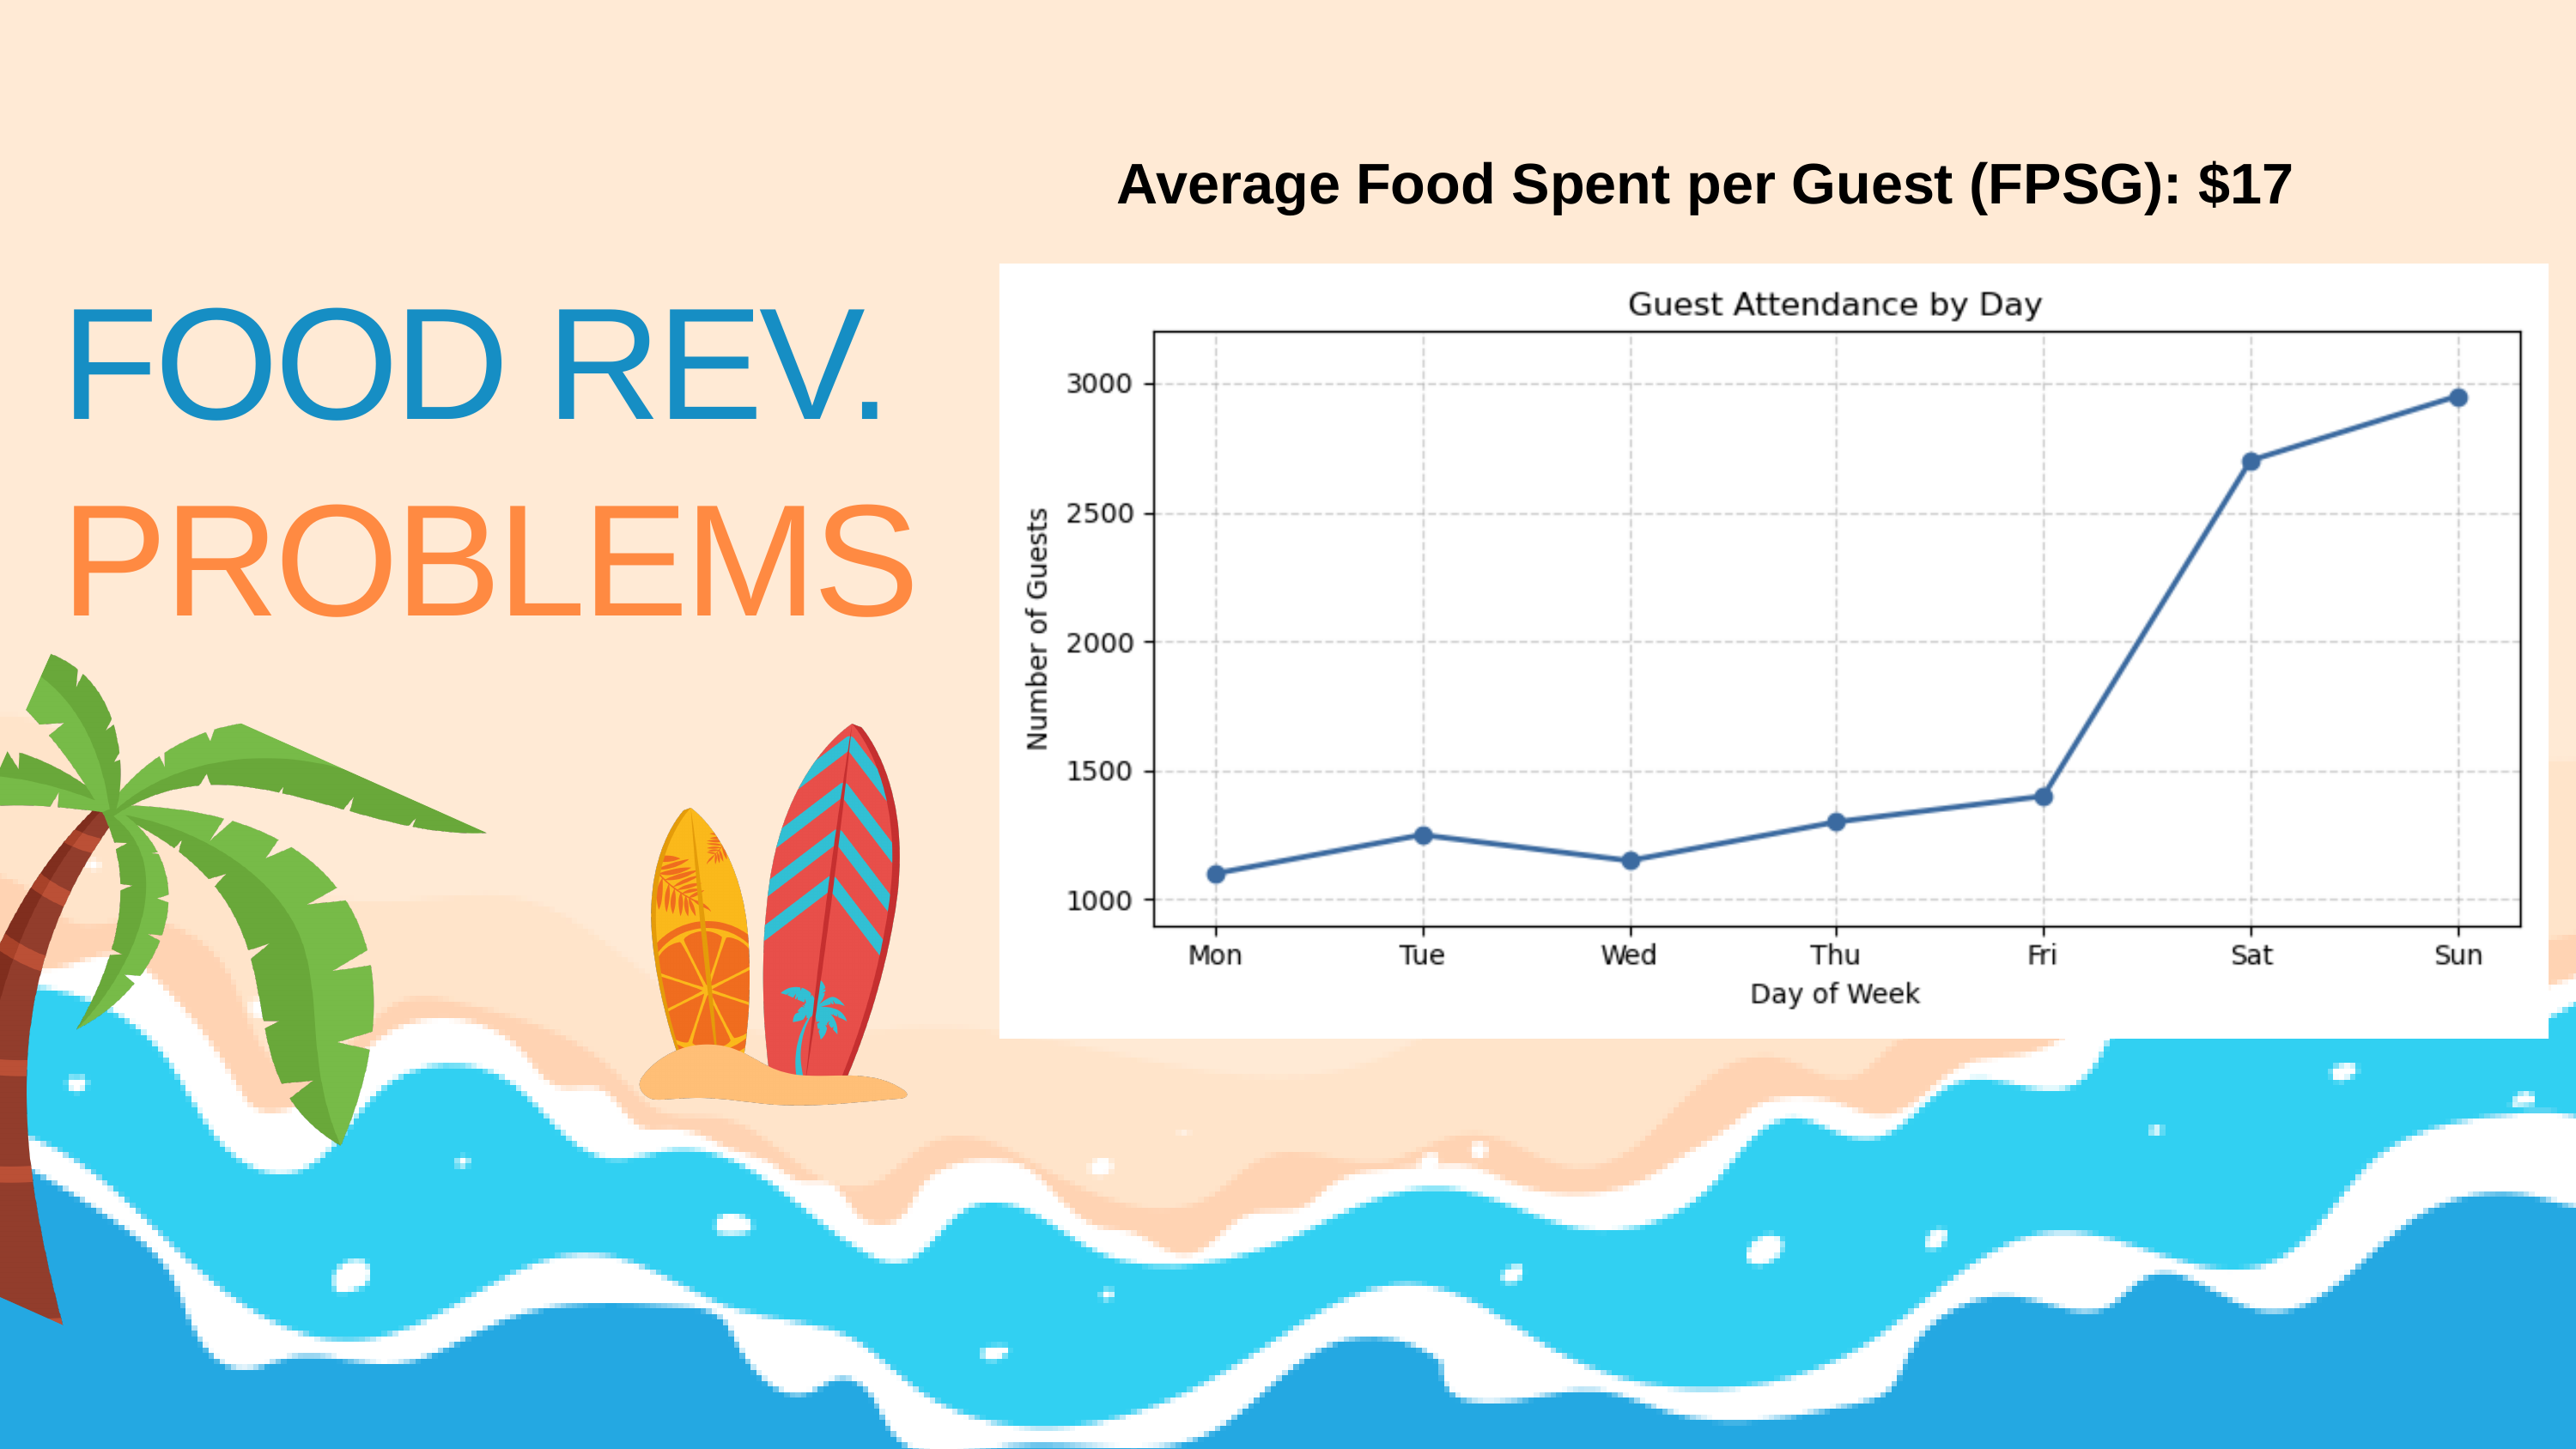

Average Food Spent per Guest (FPSG): $17
FOOD REV. PROBLEMS